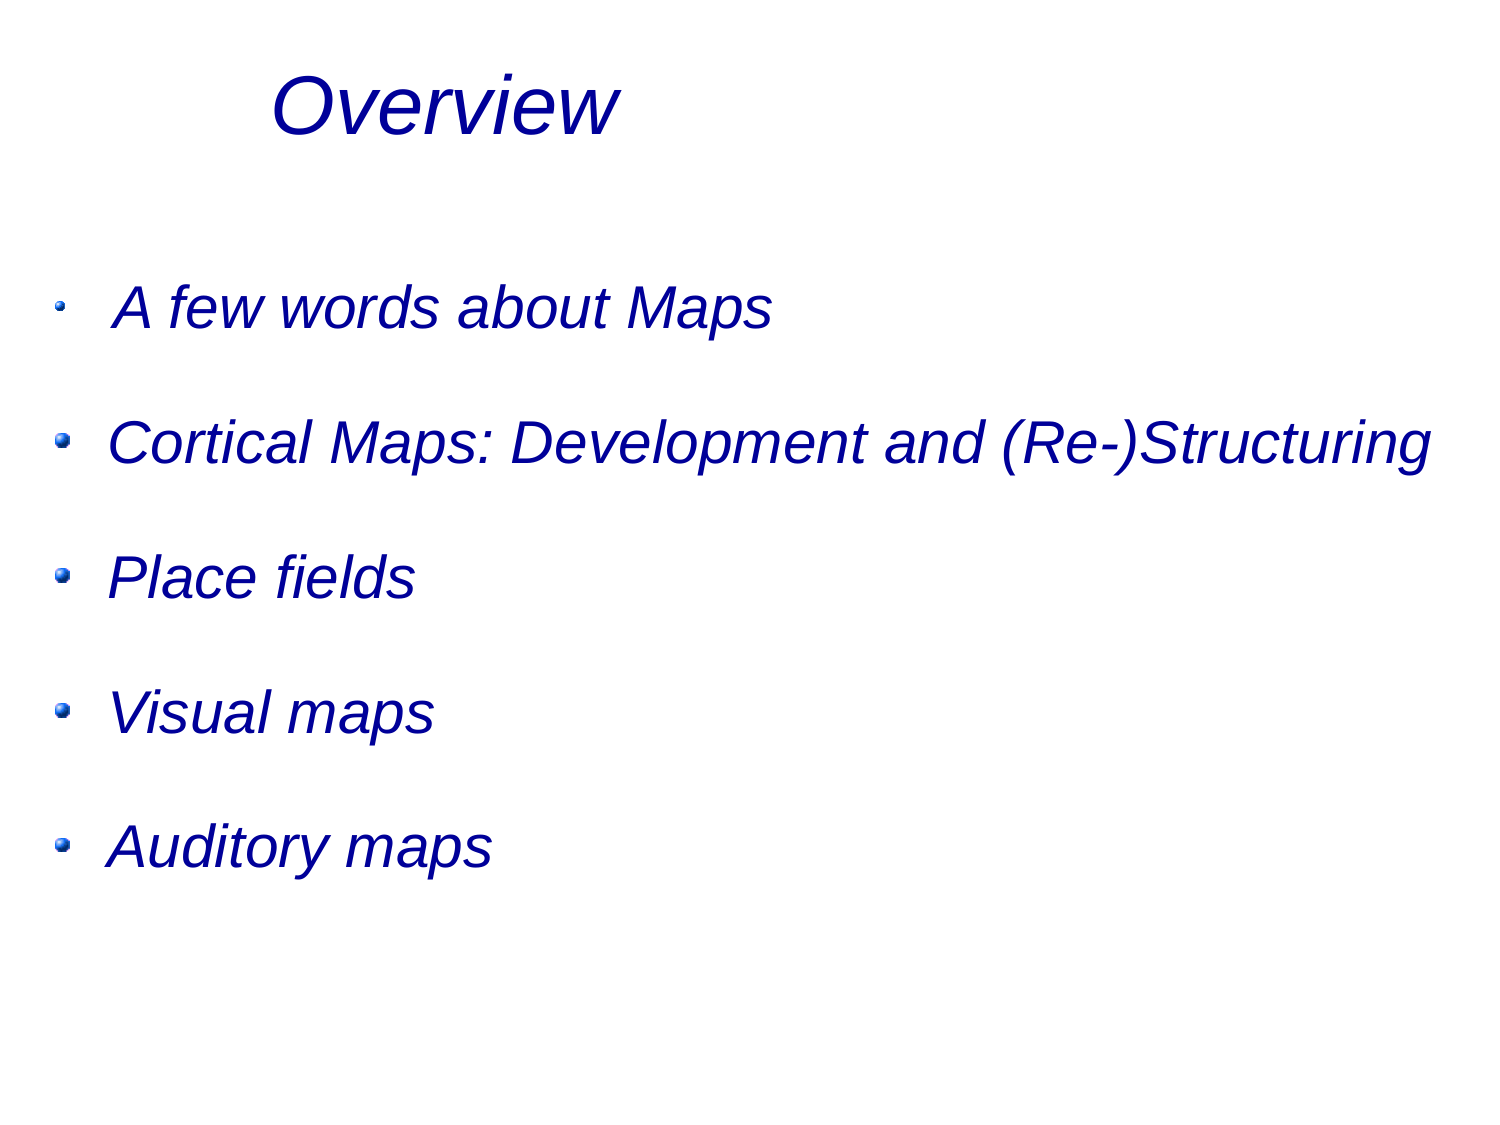

Overview
  A few words about Maps

 Cortical Maps: Development and (Re-)Structuring

 Place fields

 Visual maps

 Auditory maps